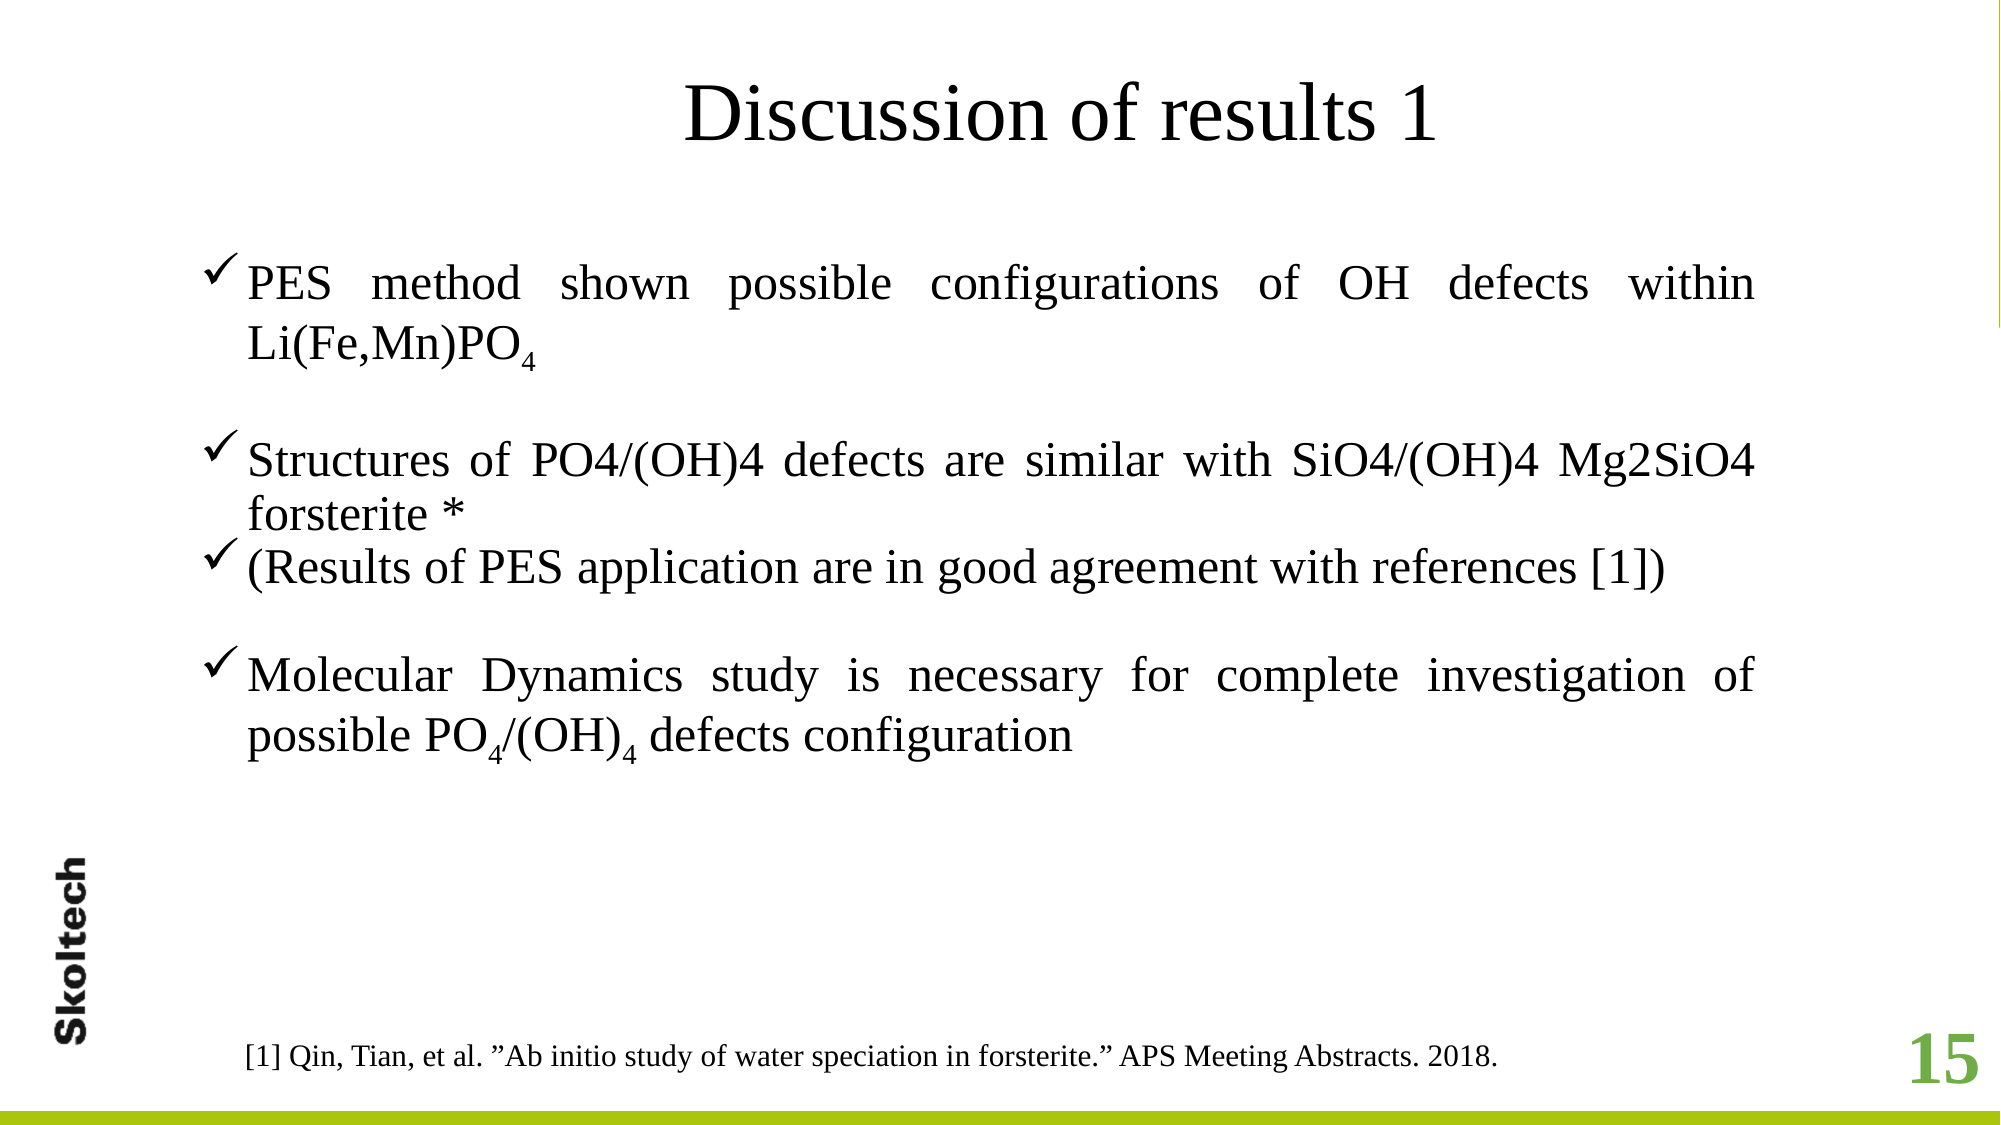

Discussion of results 1
PES method shown possible configurations of OH defects within Li(Fe,Mn)PO4

Structures of PO4/(OH)4 defects are similar with SiO4/(OH)4 Mg2SiO4 forsterite *
(Results of PES application are in good agreement with references [1])

Molecular Dynamics study is necessary for complete investigation of possible PO4/(OH)4 defects configuration

15
[1] Qin, Tian, et al. ”Ab initio study of water speciation in forsterite.” APS Meeting Abstracts. 2018.